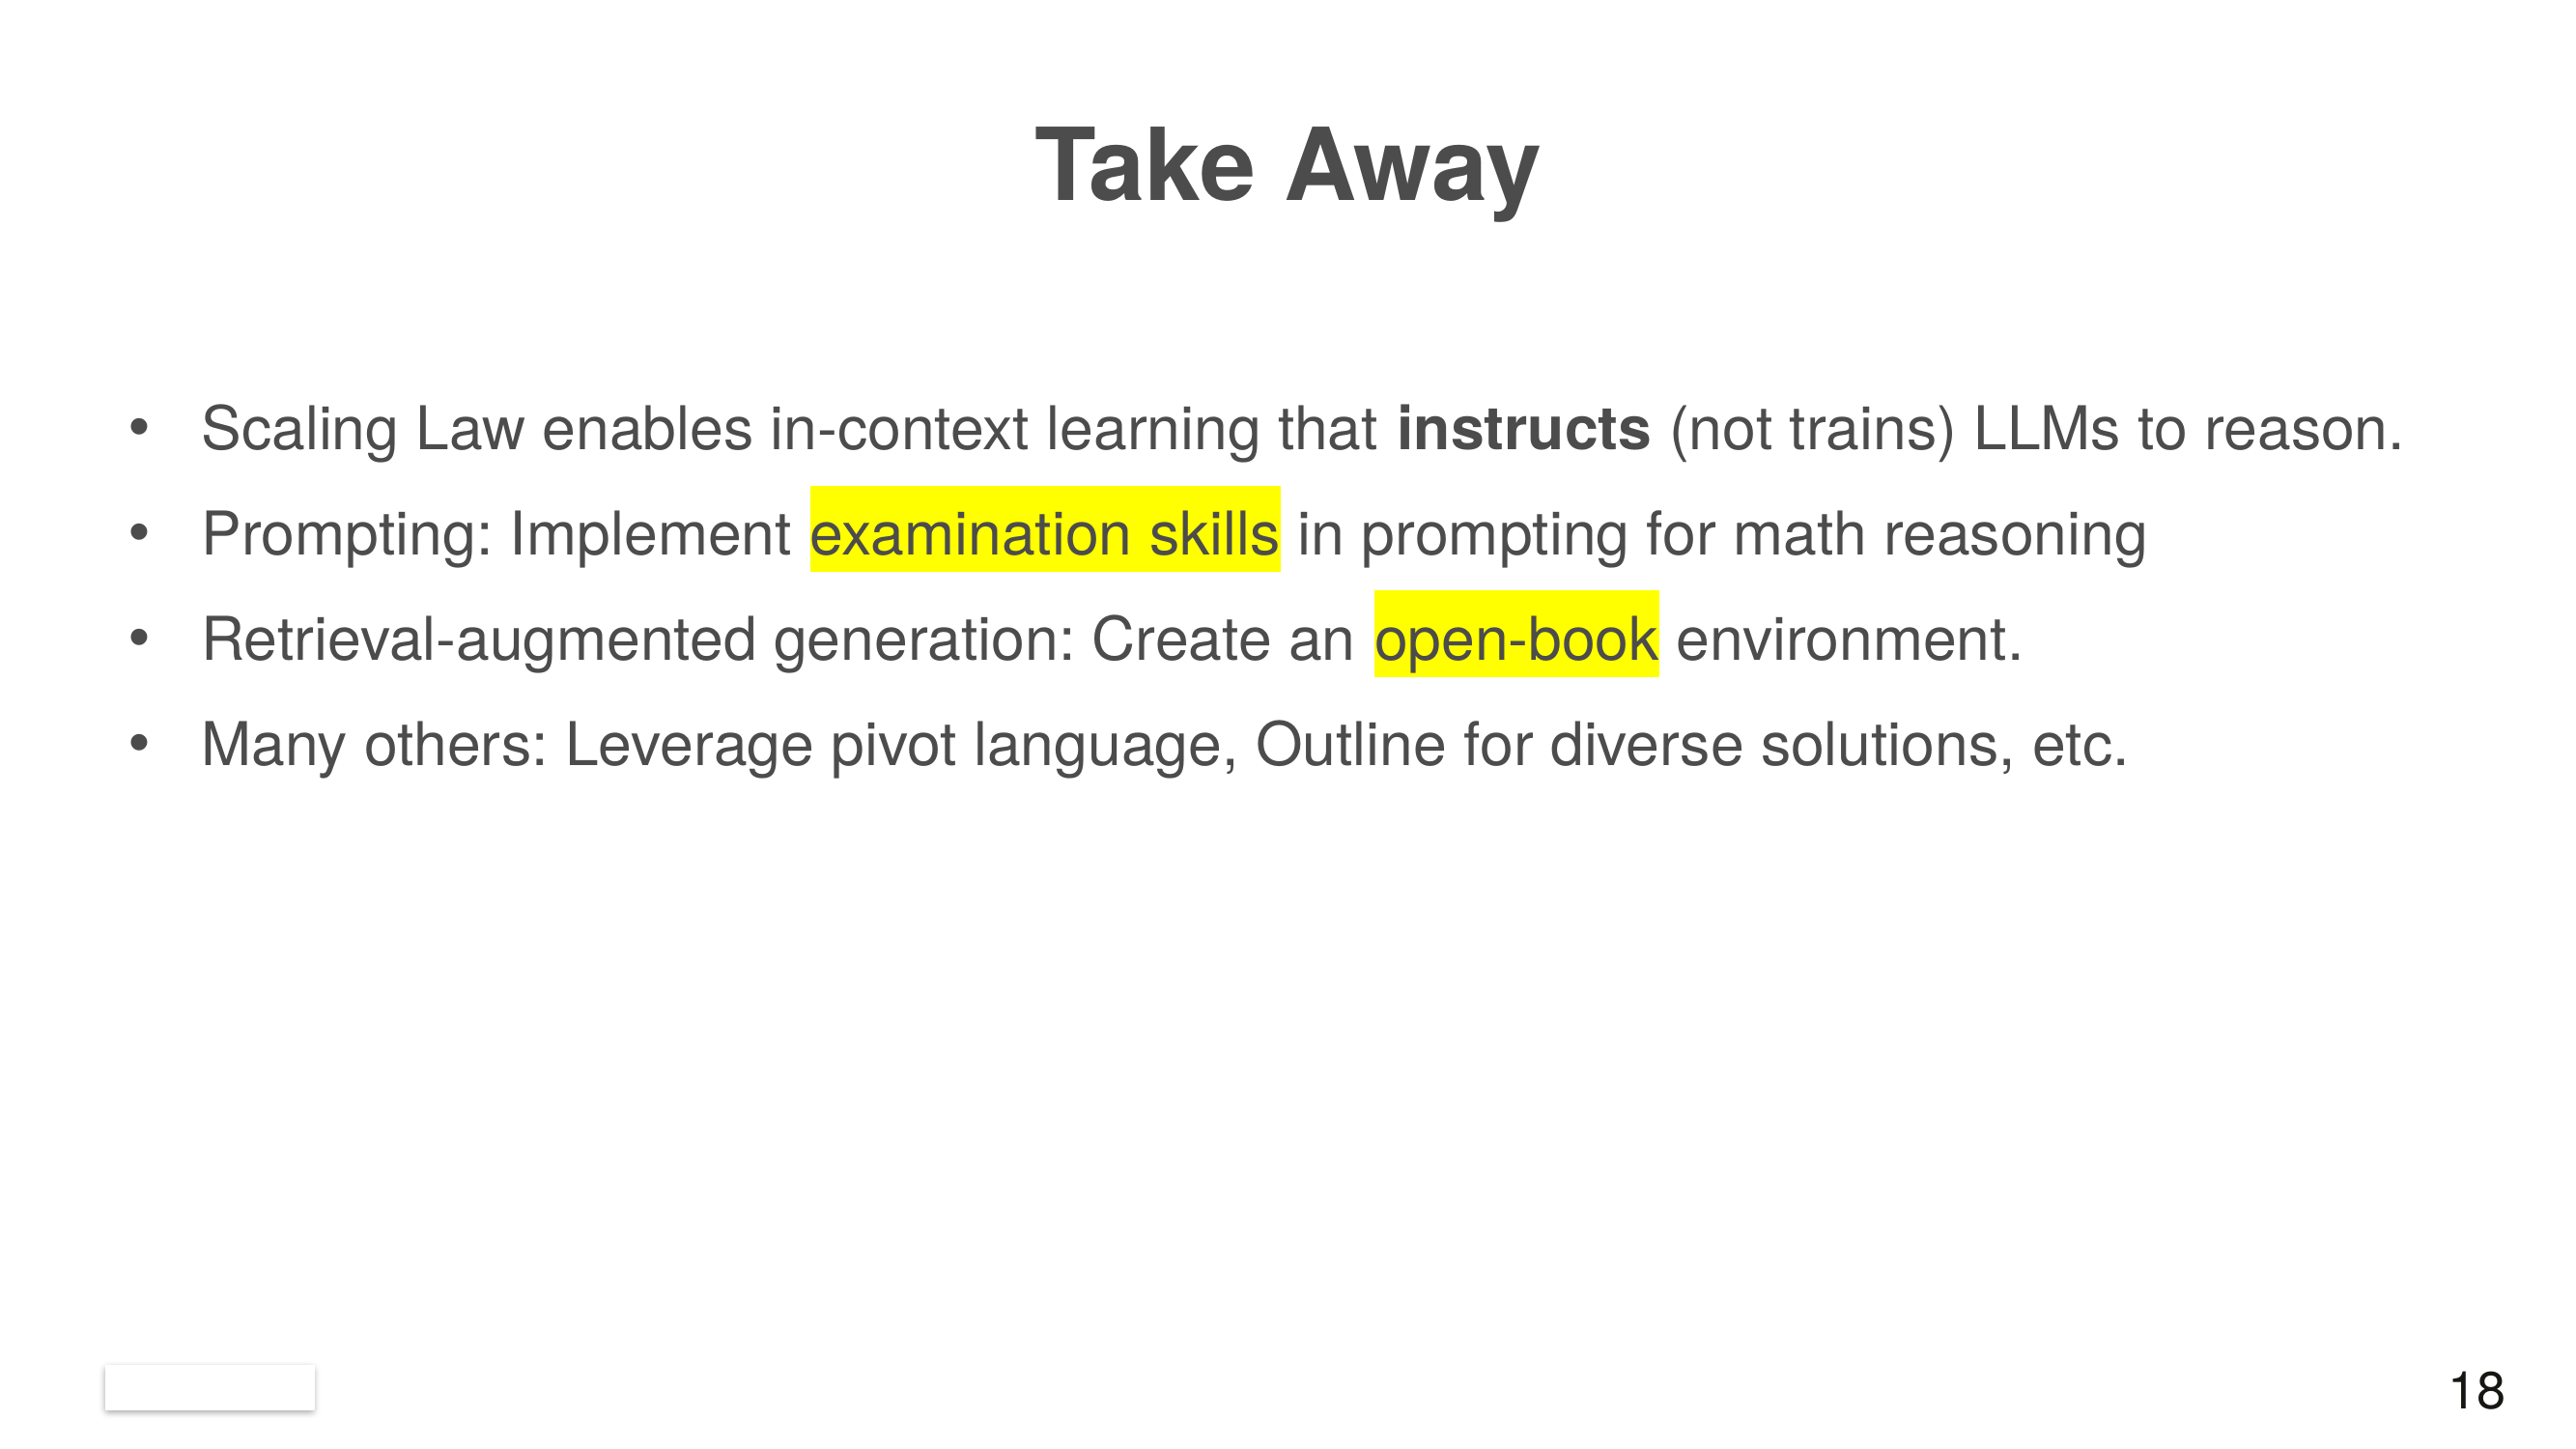

# Take Away
Scaling Law enables in-context learning that instructs (not trains) LLMs to reason.
Prompting: Implement examination skills in prompting for math reasoning
Retrieval-augmented generation: Create an open-book environment.
Many others: Leverage pivot language, Outline for diverse solutions, etc.
18